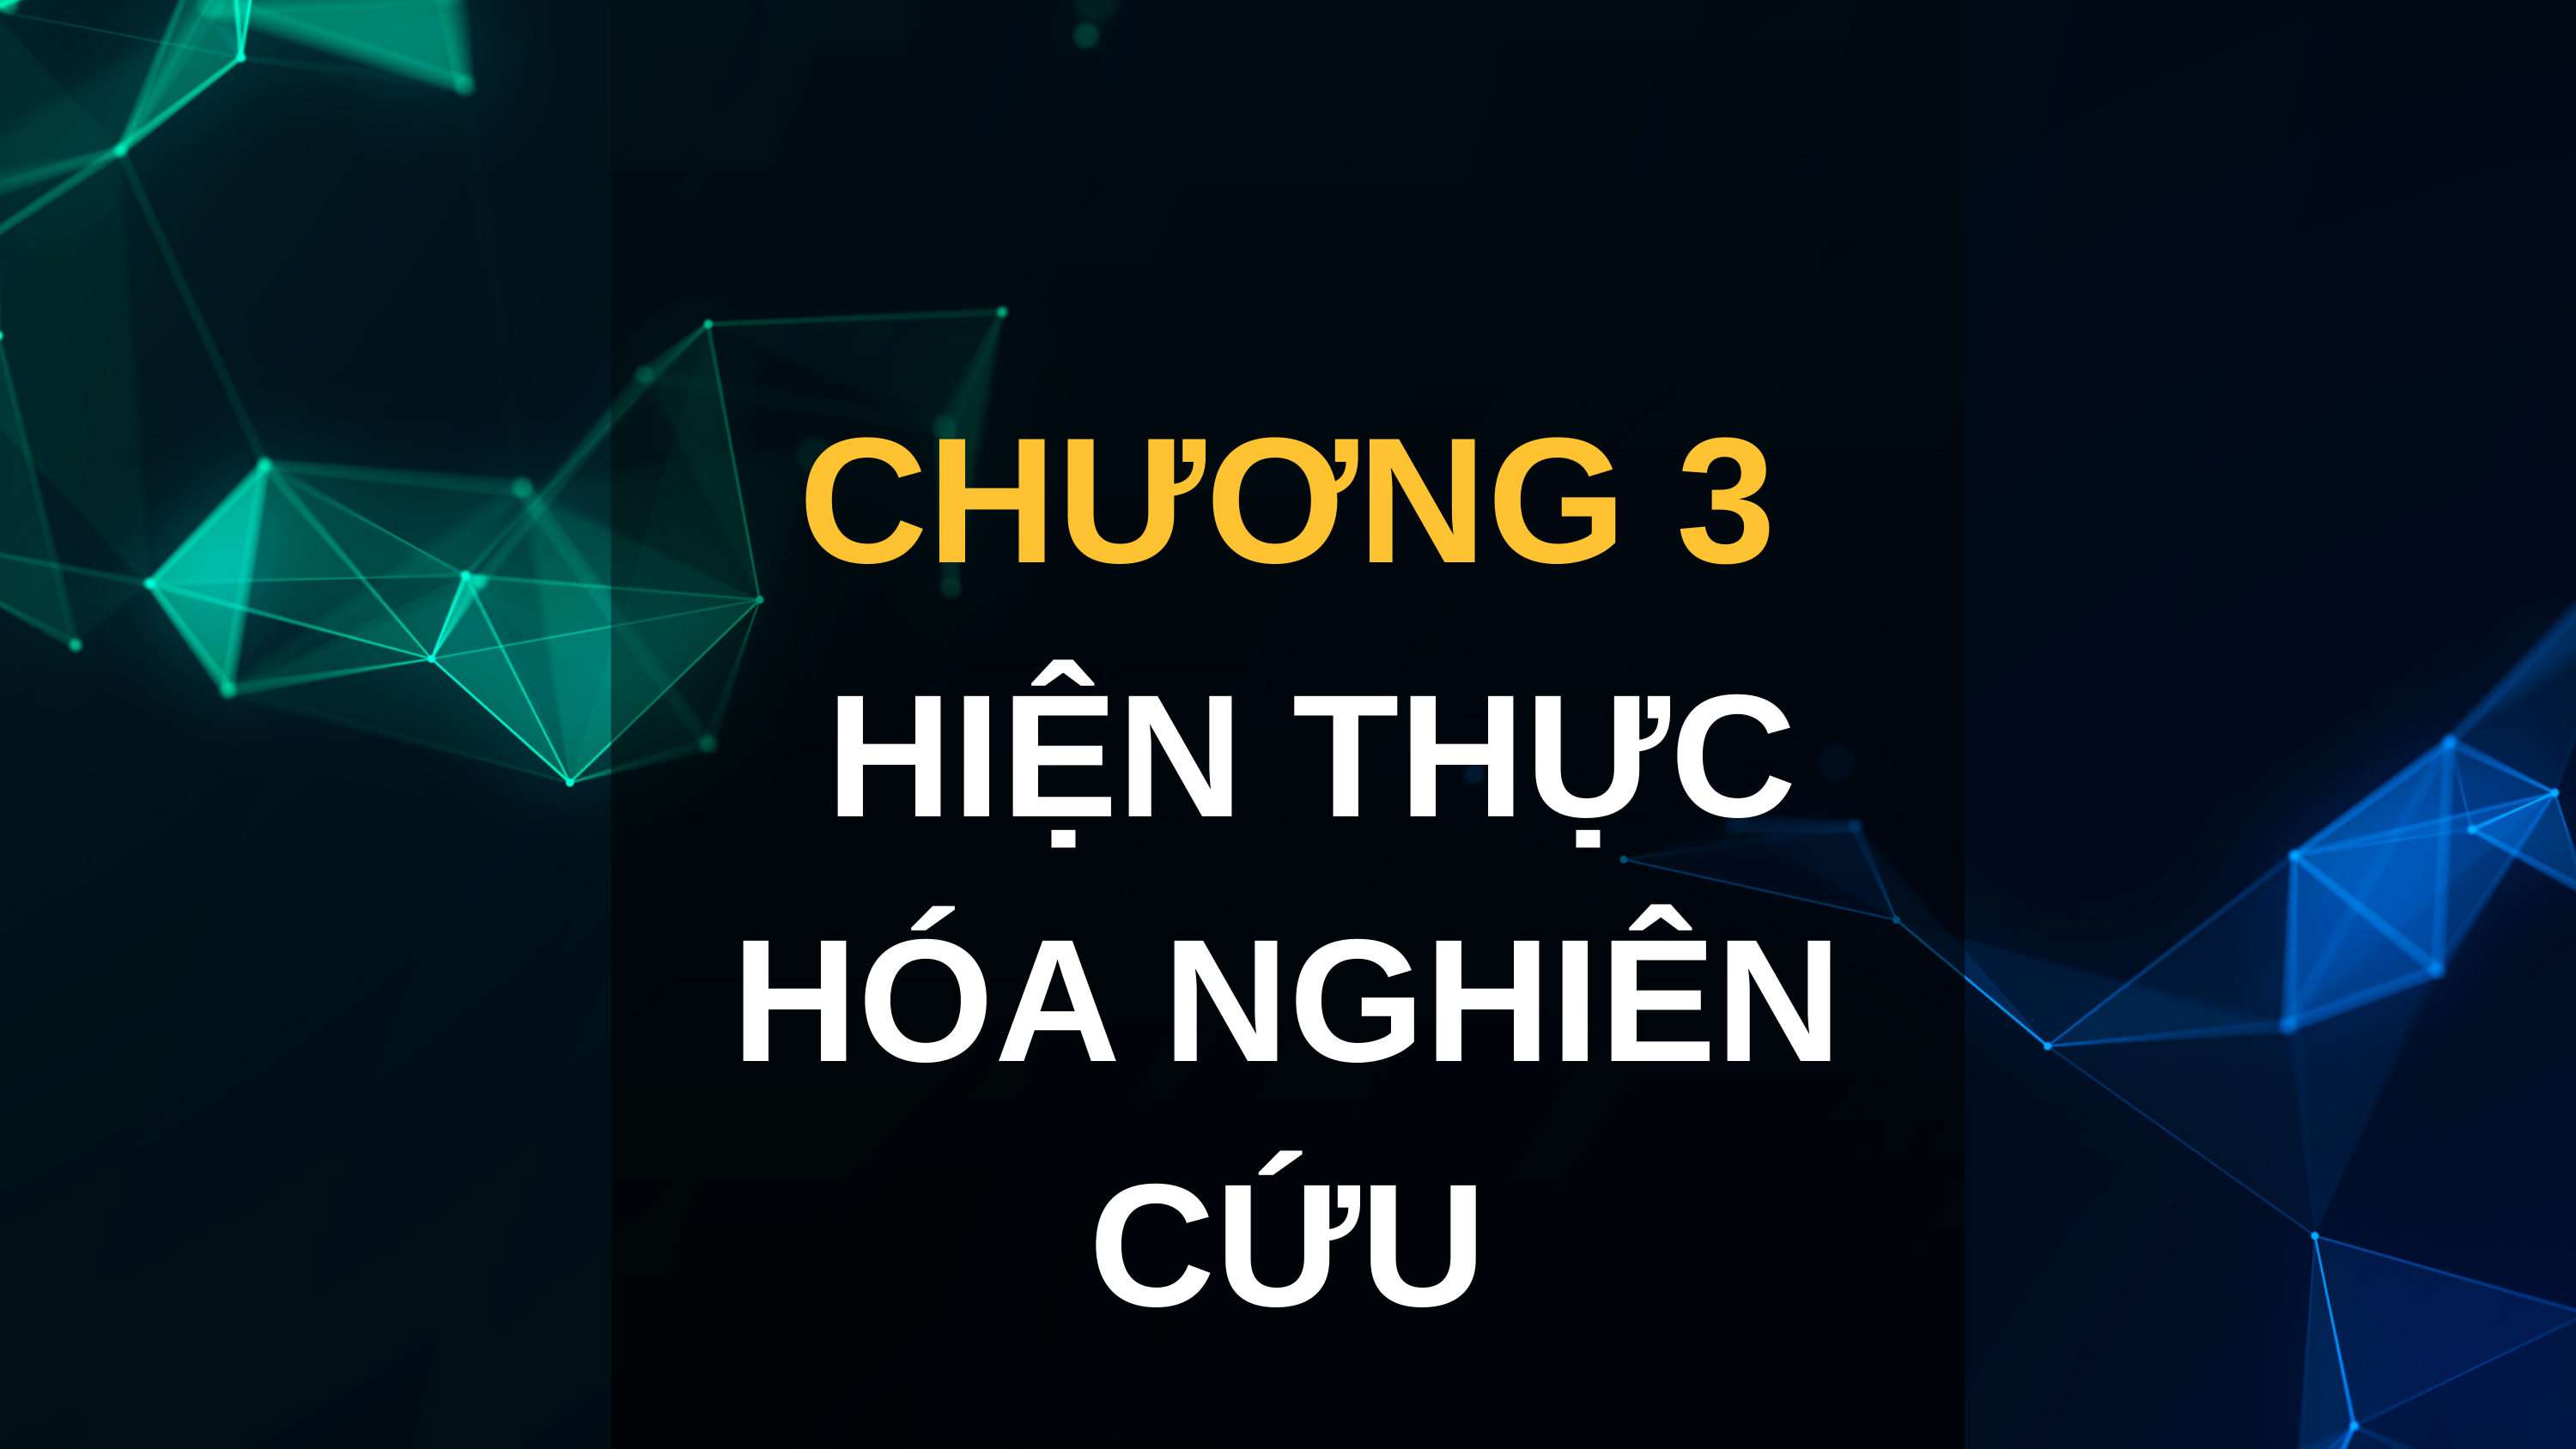

CHƯƠNG 3
 HIỆN THỰC HÓA NGHIÊN CỨU